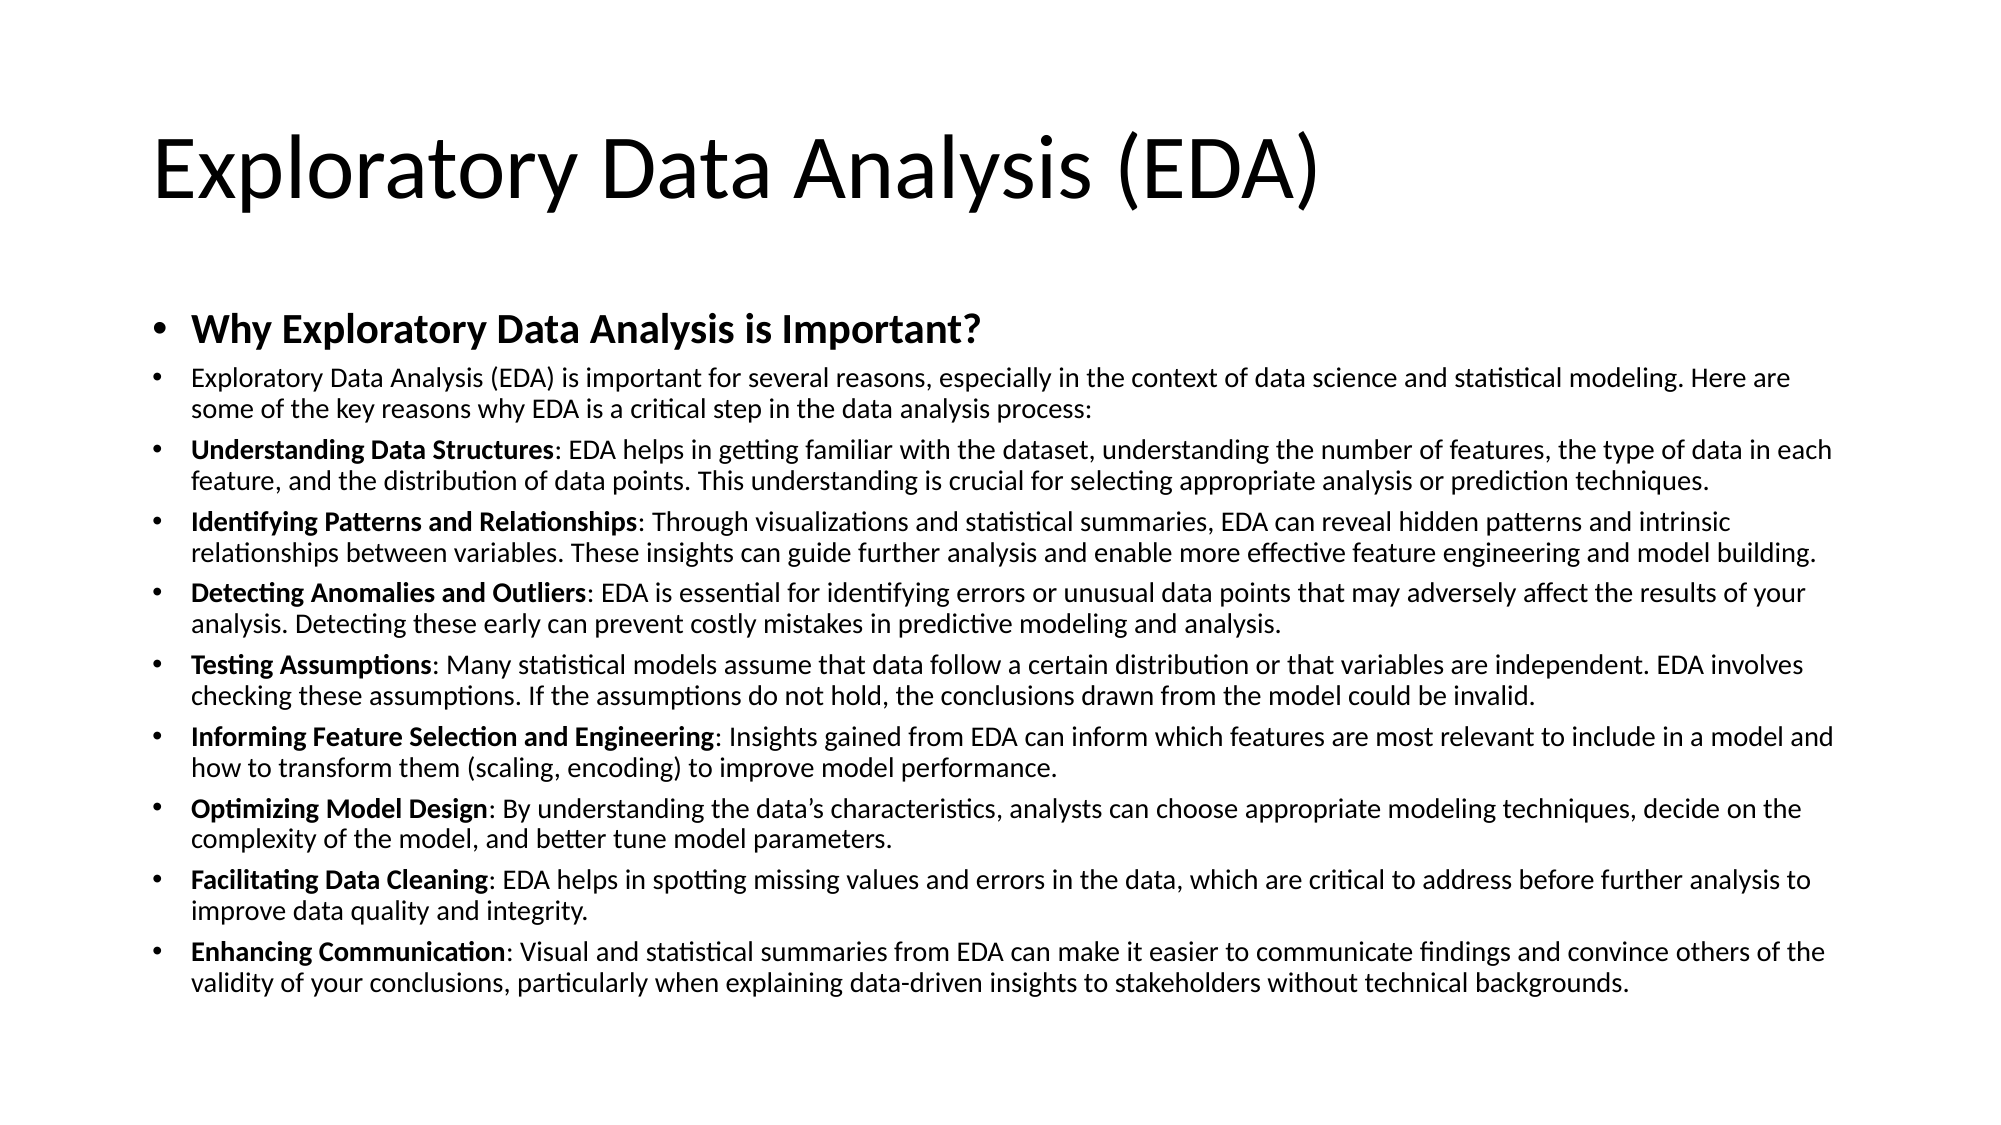

# Exploratory Data Analysis (EDA)
Why Exploratory Data Analysis is Important?
Exploratory Data Analysis (EDA) is important for several reasons, especially in the context of data science and statistical modeling. Here are some of the key reasons why EDA is a critical step in the data analysis process:
Understanding Data Structures: EDA helps in getting familiar with the dataset, understanding the number of features, the type of data in each feature, and the distribution of data points. This understanding is crucial for selecting appropriate analysis or prediction techniques.
Identifying Patterns and Relationships: Through visualizations and statistical summaries, EDA can reveal hidden patterns and intrinsic relationships between variables. These insights can guide further analysis and enable more effective feature engineering and model building.
Detecting Anomalies and Outliers: EDA is essential for identifying errors or unusual data points that may adversely affect the results of your analysis. Detecting these early can prevent costly mistakes in predictive modeling and analysis.
Testing Assumptions: Many statistical models assume that data follow a certain distribution or that variables are independent. EDA involves checking these assumptions. If the assumptions do not hold, the conclusions drawn from the model could be invalid.
Informing Feature Selection and Engineering: Insights gained from EDA can inform which features are most relevant to include in a model and how to transform them (scaling, encoding) to improve model performance.
Optimizing Model Design: By understanding the data’s characteristics, analysts can choose appropriate modeling techniques, decide on the complexity of the model, and better tune model parameters.
Facilitating Data Cleaning: EDA helps in spotting missing values and errors in the data, which are critical to address before further analysis to improve data quality and integrity.
Enhancing Communication: Visual and statistical summaries from EDA can make it easier to communicate findings and convince others of the validity of your conclusions, particularly when explaining data-driven insights to stakeholders without technical backgrounds.